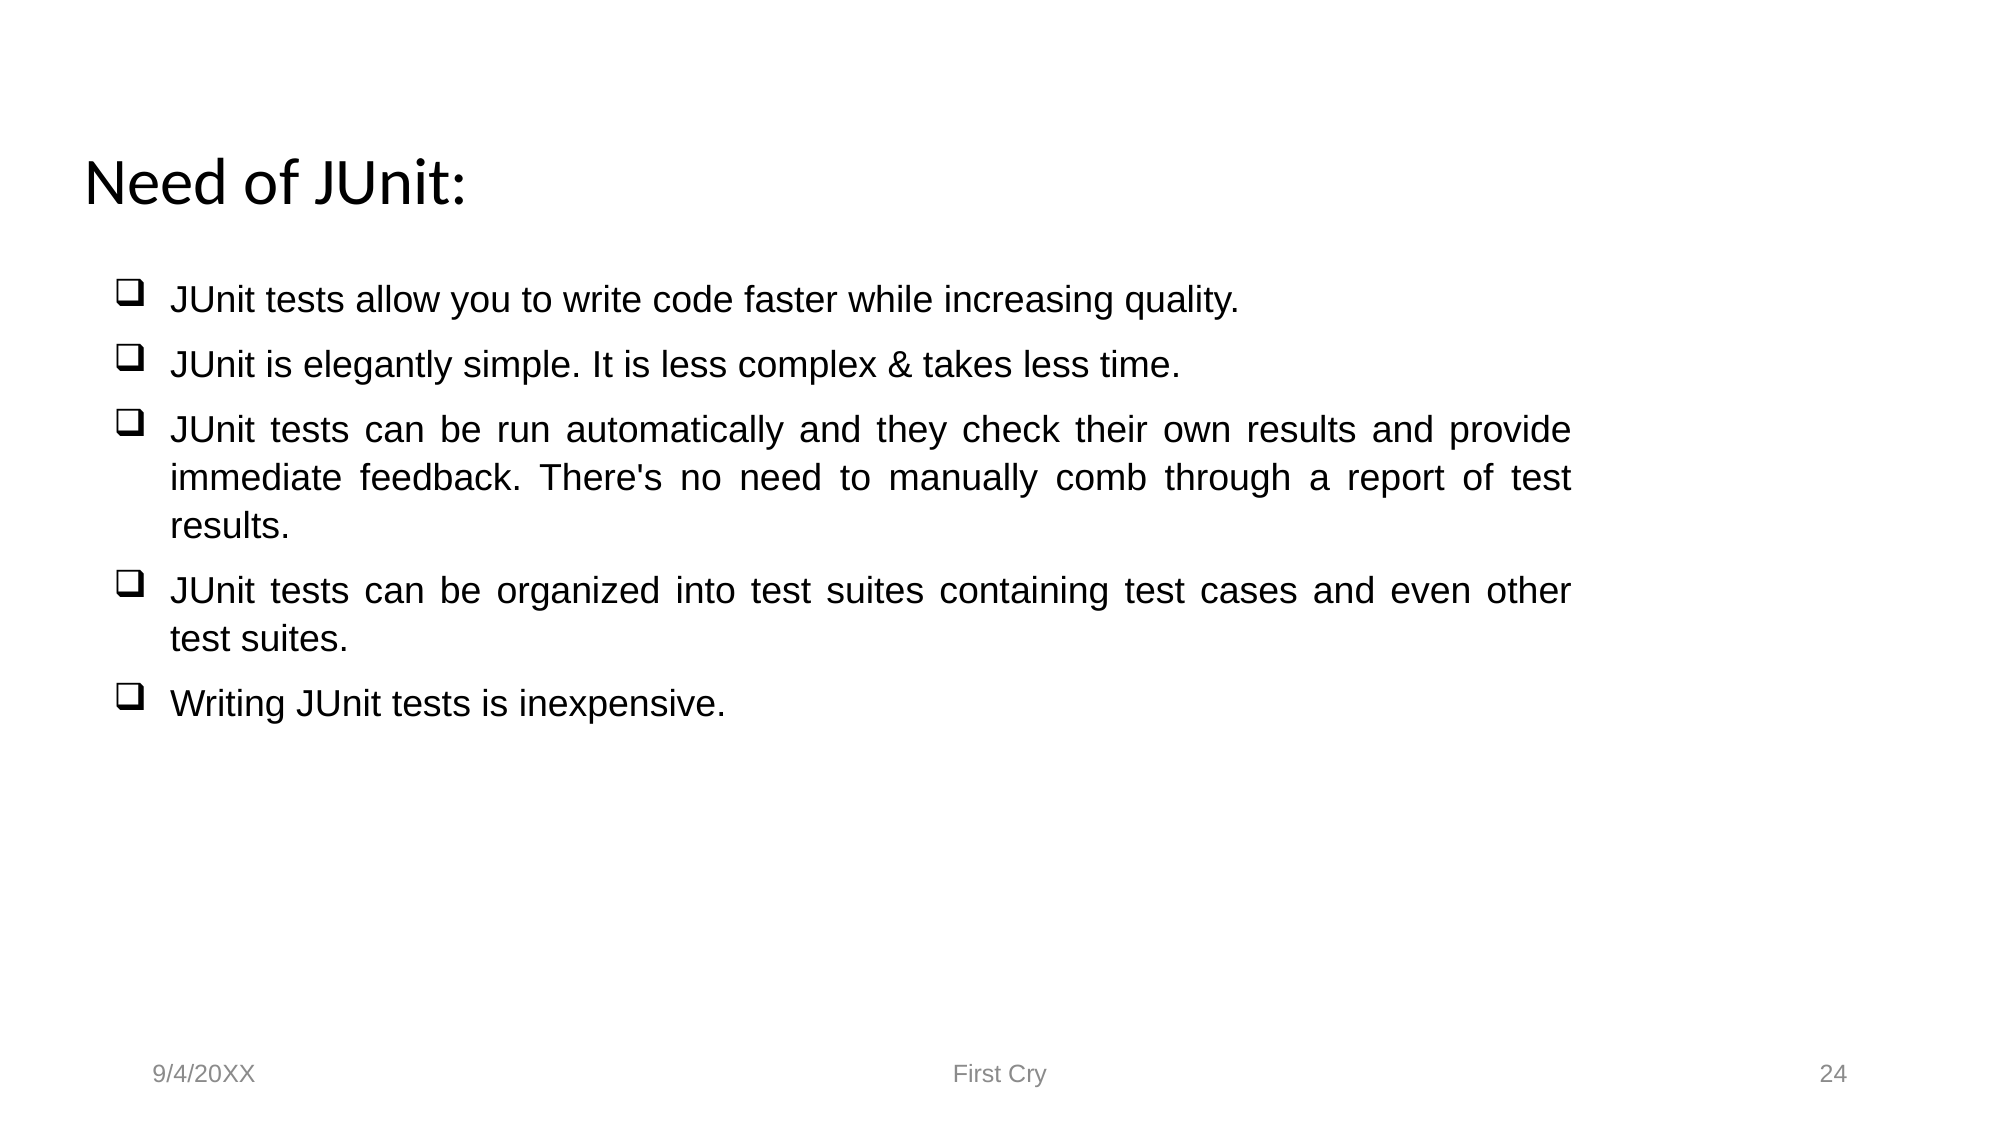

Need of JUnit:
JUnit tests allow you to write code faster while increasing quality.
JUnit is elegantly simple. It is less complex & takes less time.
JUnit tests can be run automatically and they check their own results and provide immediate feedback. There's no need to manually comb through a report of test results.
JUnit tests can be organized into test suites containing test cases and even other test suites.
Writing JUnit tests is inexpensive.
9/4/20XX
First Cry
24